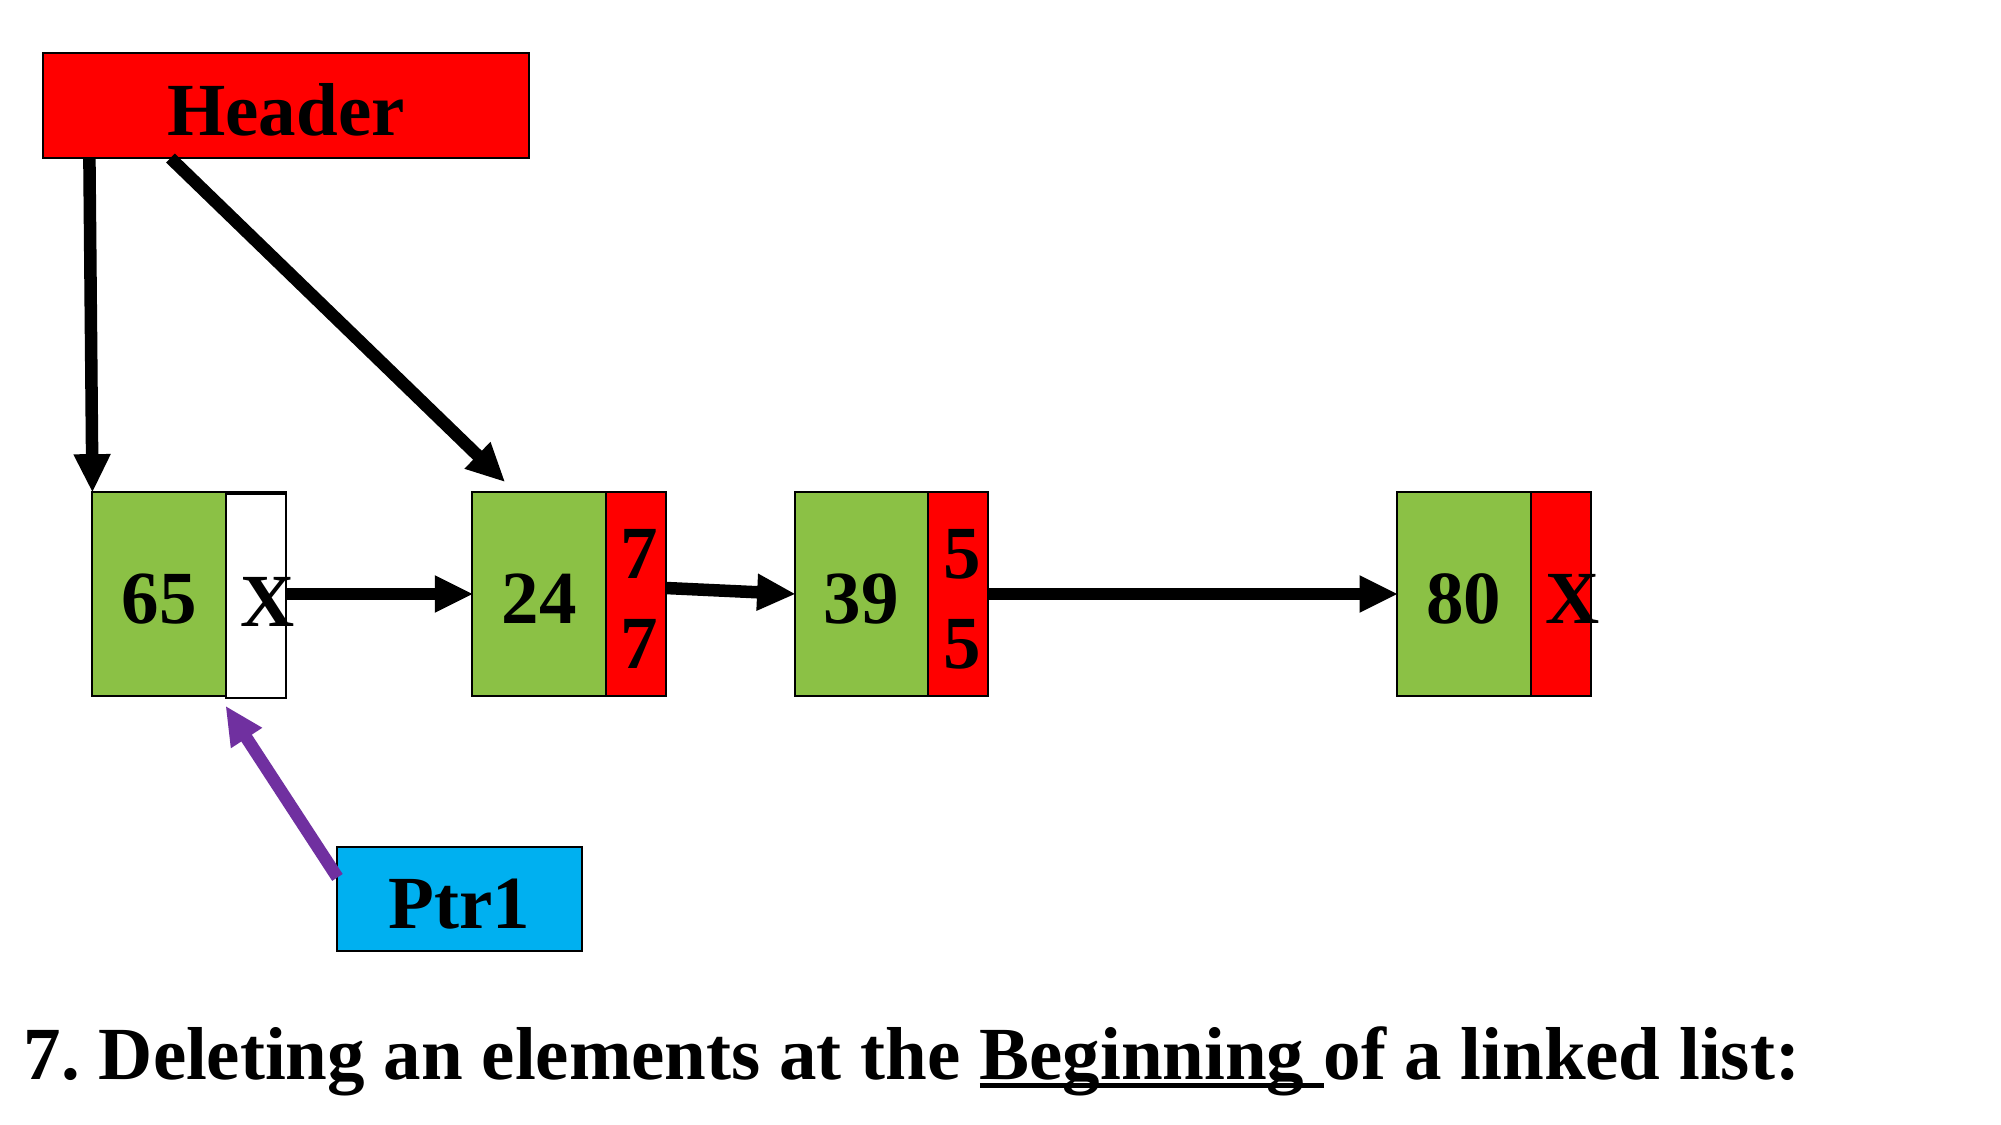

Header
65
88
24
77
39
55
80
X
X
Ptr1
7. Deleting an elements at the Beginning of a linked list: